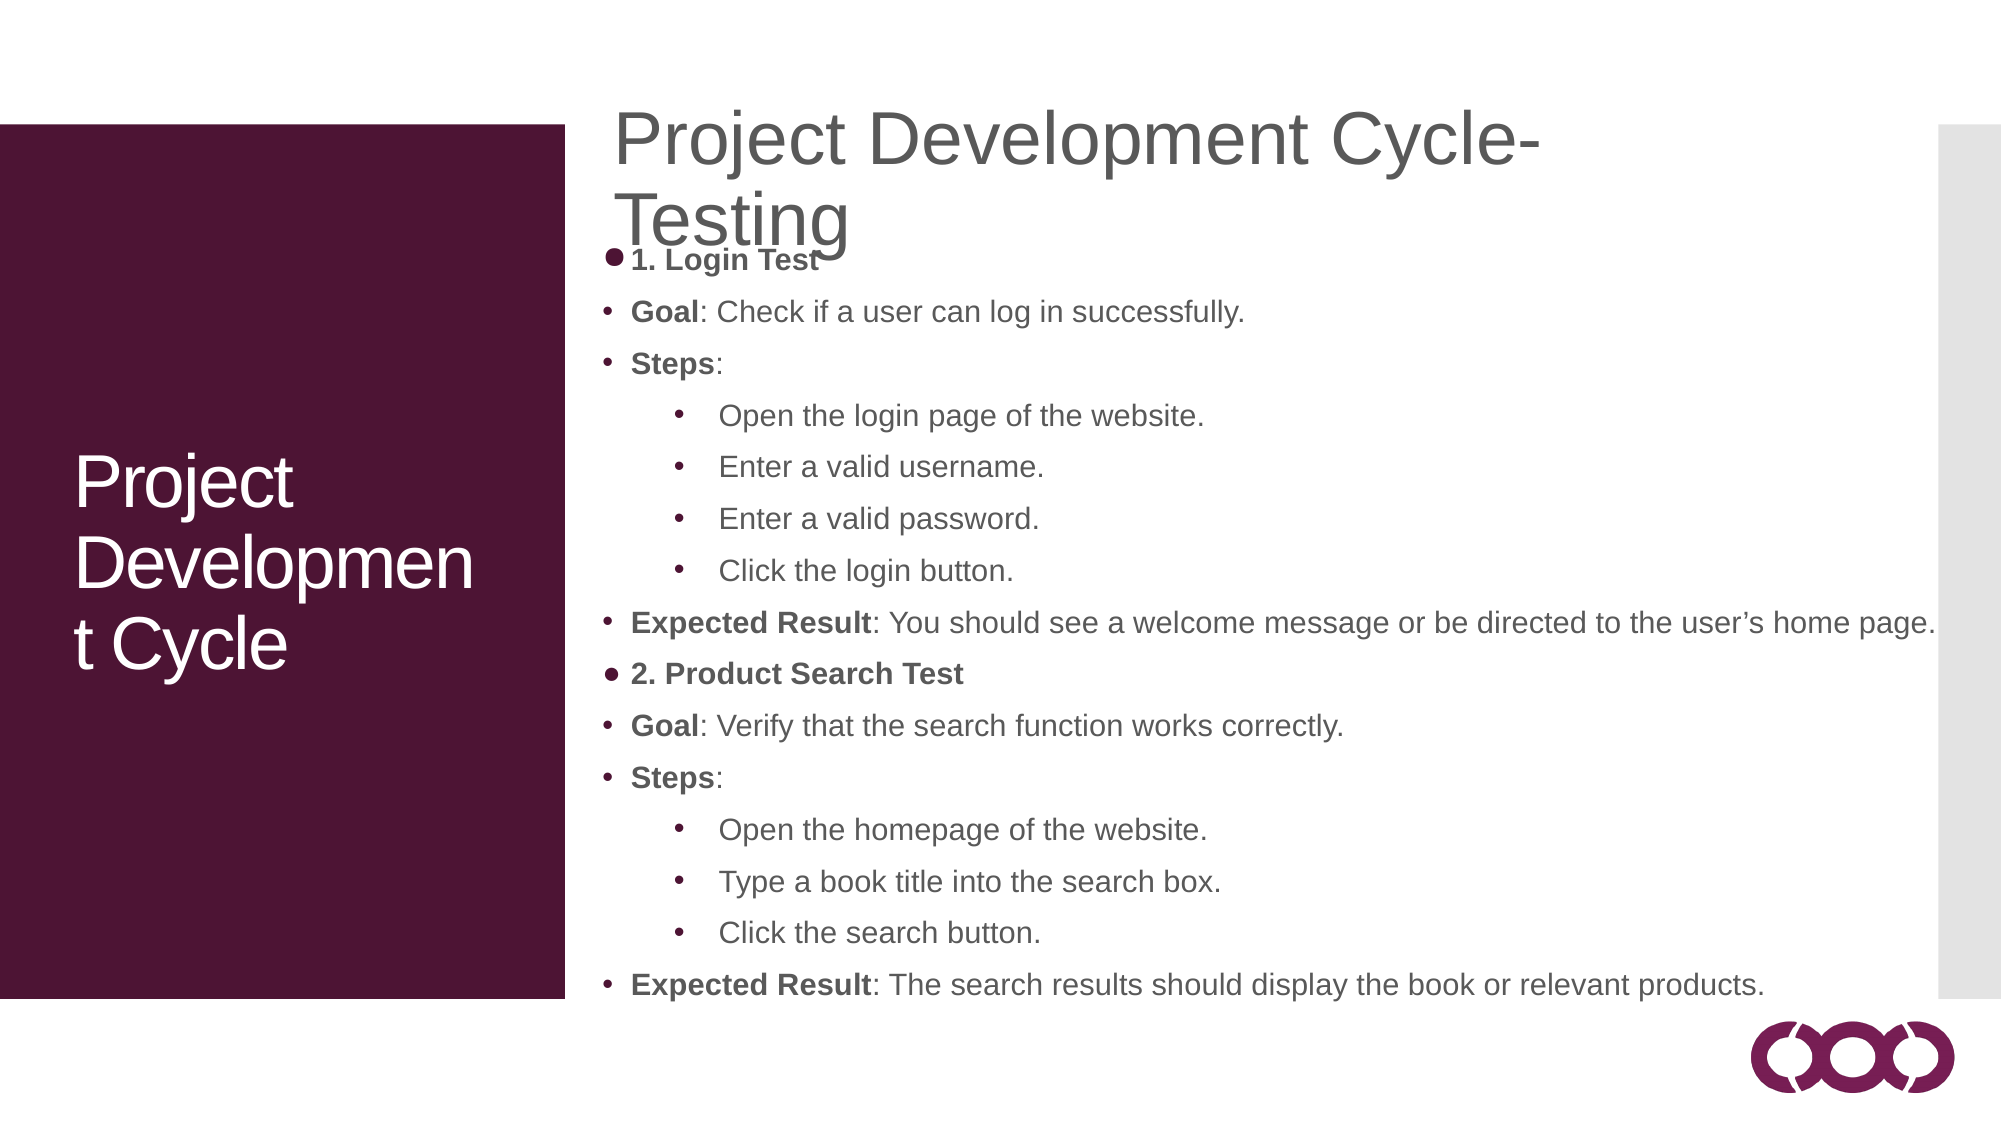

Project Development Cycle-Testing
1. Login Test
Goal: Check if a user can log in successfully.
Steps:
Open the login page of the website.
Enter a valid username.
Enter a valid password.
Click the login button.
Expected Result: You should see a welcome message or be directed to the user’s home page.
2. Product Search Test
Goal: Verify that the search function works correctly.
Steps:
Open the homepage of the website.
Type a book title into the search box.
Click the search button.
Expected Result: The search results should display the book or relevant products.
Project Development Cycle